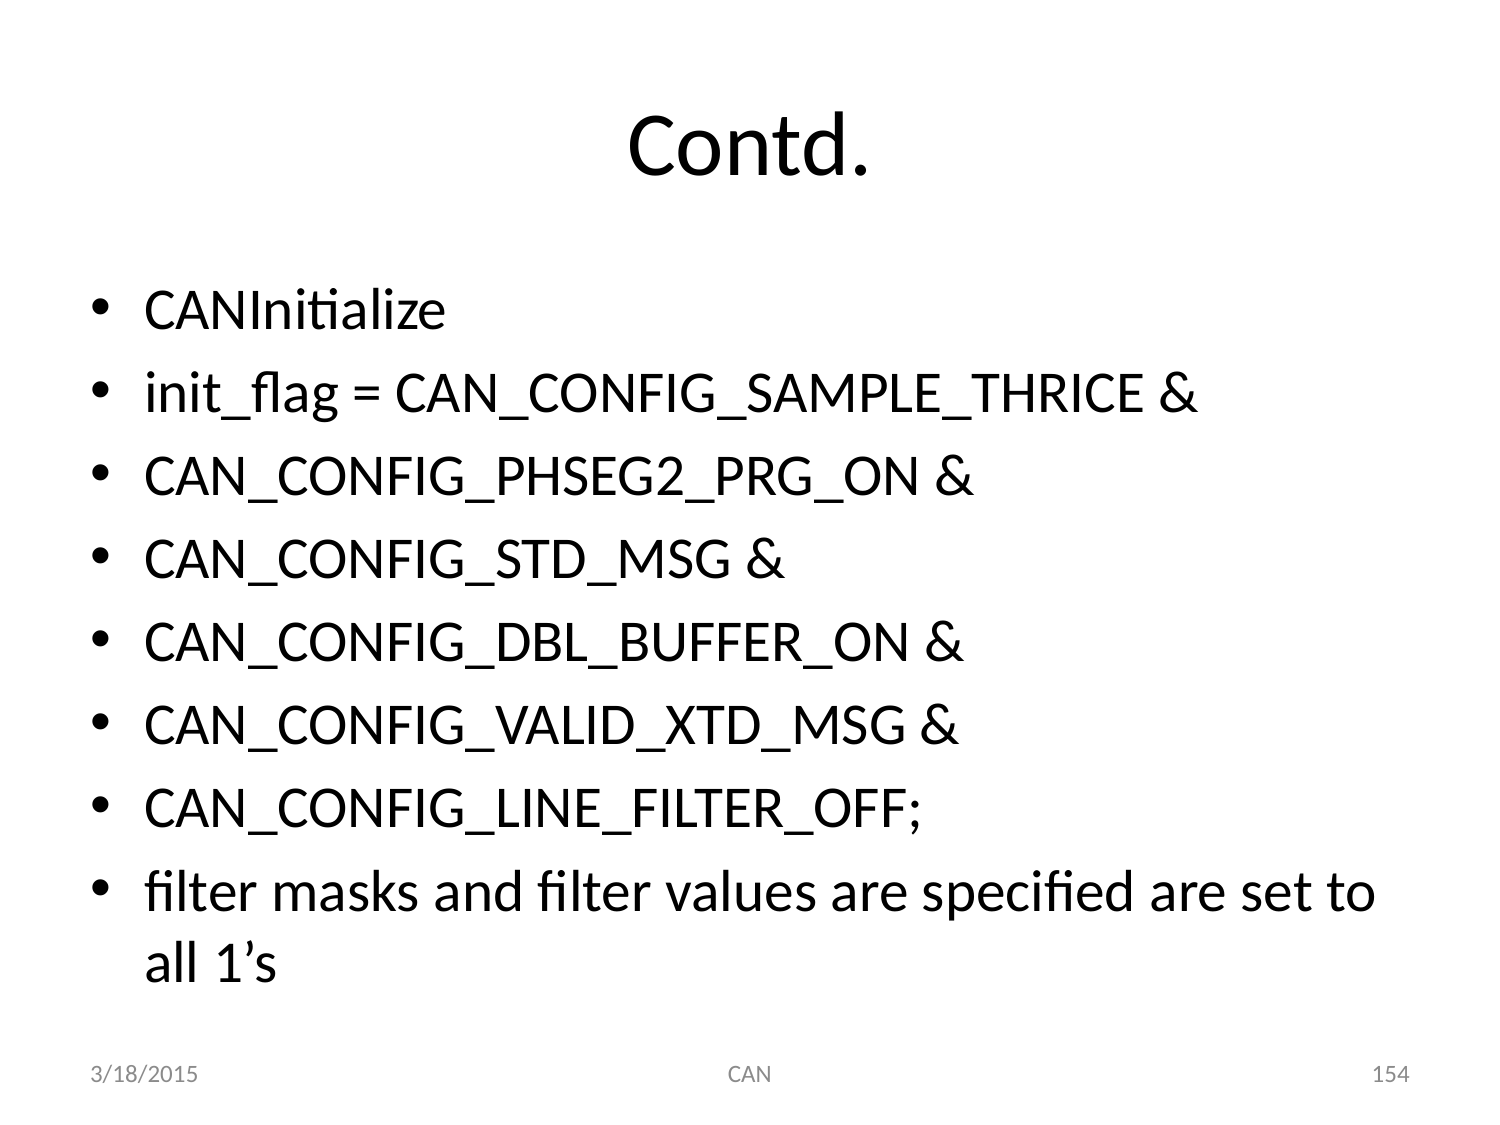

# Contd.
CANInitialize
init_flag = CAN_CONFIG_SAMPLE_THRICE &
CAN_CONFIG_PHSEG2_PRG_ON &
CAN_CONFIG_STD_MSG &
CAN_CONFIG_DBL_BUFFER_ON &
CAN_CONFIG_VALID_XTD_MSG &
CAN_CONFIG_LINE_FILTER_OFF;
filter masks and filter values are specified are set to all 1’s
3/18/2015
CAN
154